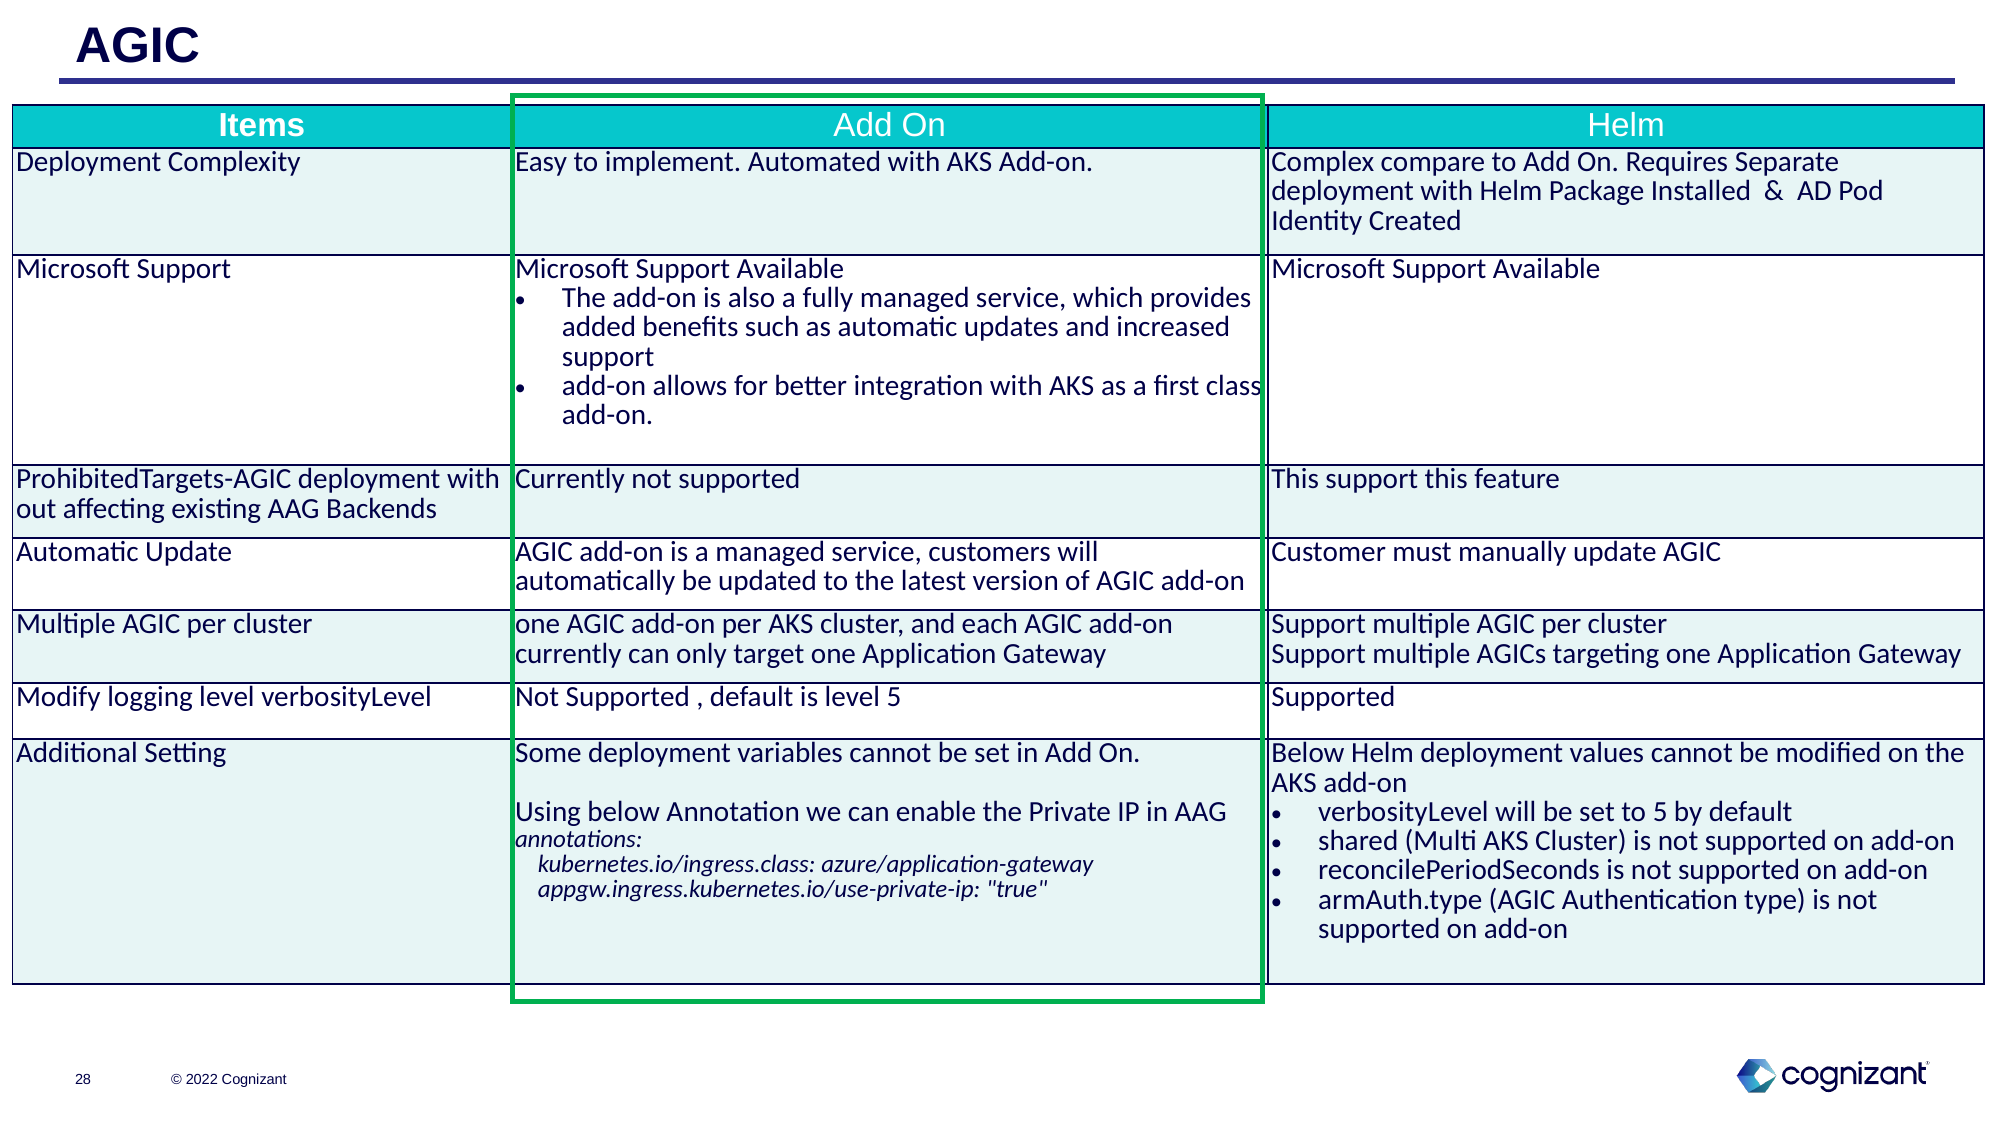

# AGIC

| Items | Add On | Helm |
| --- | --- | --- |
| Deployment Complexity | Easy to implement. Automated with AKS Add-on. | Complex compare to Add On. Requires Separate deployment with Helm Package Installed & AD Pod Identity Created |
| Microsoft Support | Microsoft Support Available The add-on is also a fully managed service, which provides added benefits such as automatic updates and increased support add-on allows for better integration with AKS as a first class add-on. | Microsoft Support Available |
| ProhibitedTargets-AGIC deployment with out affecting existing AAG Backends | Currently not supported | This support this feature |
| Automatic Update | AGIC add-on is a managed service, customers will automatically be updated to the latest version of AGIC add-on | Customer must manually update AGIC |
| Multiple AGIC per cluster | one AGIC add-on per AKS cluster, and each AGIC add-on currently can only target one Application Gateway | Support multiple AGIC per cluster Support multiple AGICs targeting one Application Gateway |
| Modify logging level verbosityLevel | Not Supported , default is level 5 | Supported |
| Additional Setting | Some deployment variables cannot be set in Add On. Using below Annotation we can enable the Private IP in AAG annotations: kubernetes.io/ingress.class: azure/application-gateway appgw.ingress.kubernetes.io/use-private-ip: "true" | Below Helm deployment values cannot be modified on the AKS add-on verbosityLevel will be set to 5 by default shared (Multi AKS Cluster) is not supported on add-on reconcilePeriodSeconds is not supported on add-on armAuth.type (AGIC Authentication type) is not supported on add-on |
© 2022 Cognizant
28